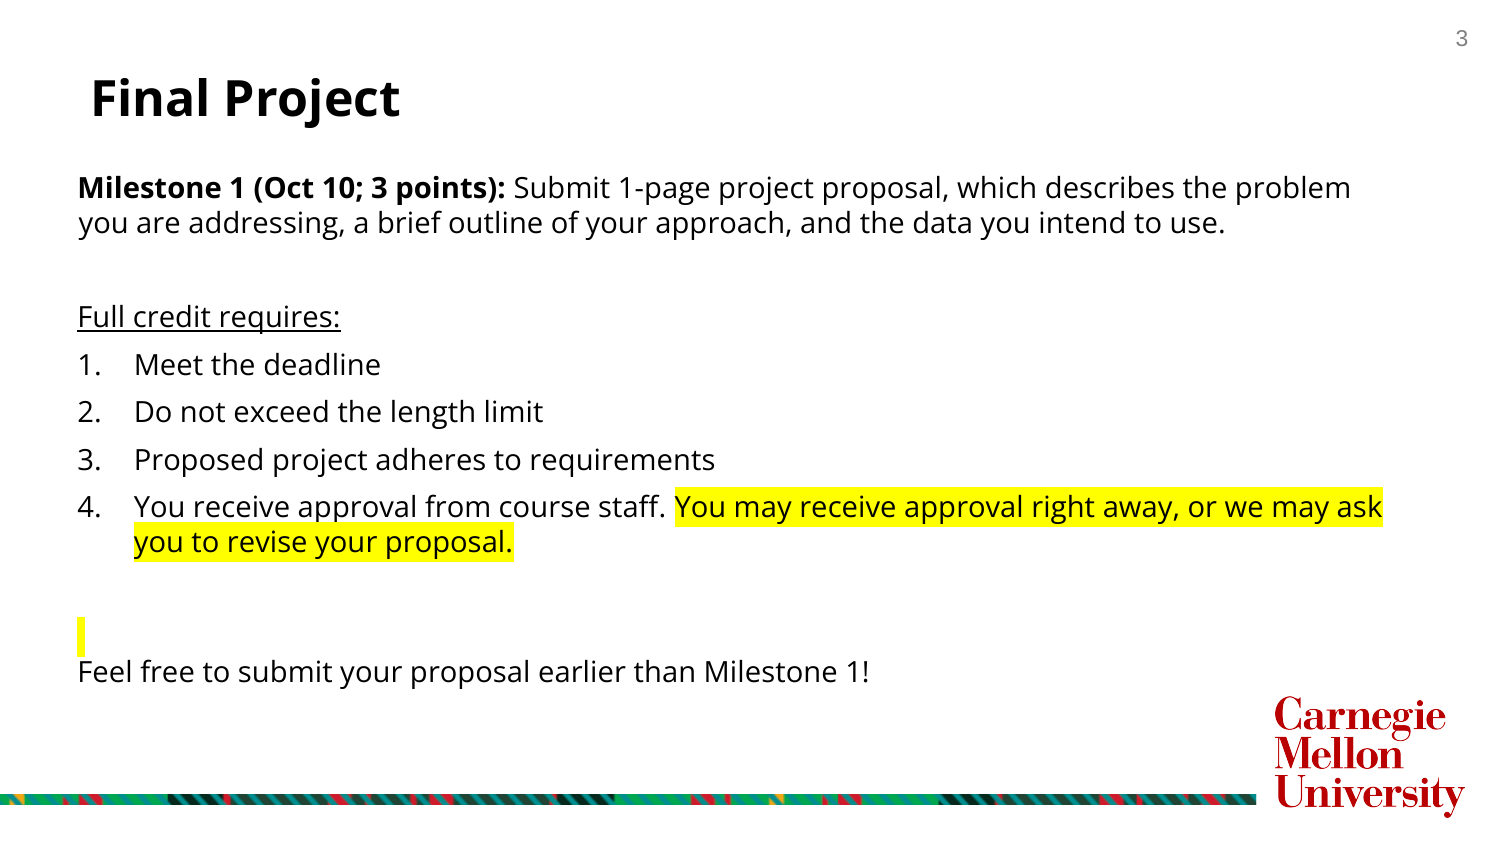

# Final Project
Milestone 1 (Oct 10; 3 points): Submit 1-page project proposal, which describes the problem you are addressing, a brief outline of your approach, and the data you intend to use.

Full credit requires:
Meet the deadline
Do not exceed the length limit
Proposed project adheres to requirements
You receive approval from course staff. You may receive approval right away, or we may ask you to revise your proposal.

Feel free to submit your proposal earlier than Milestone 1!
3